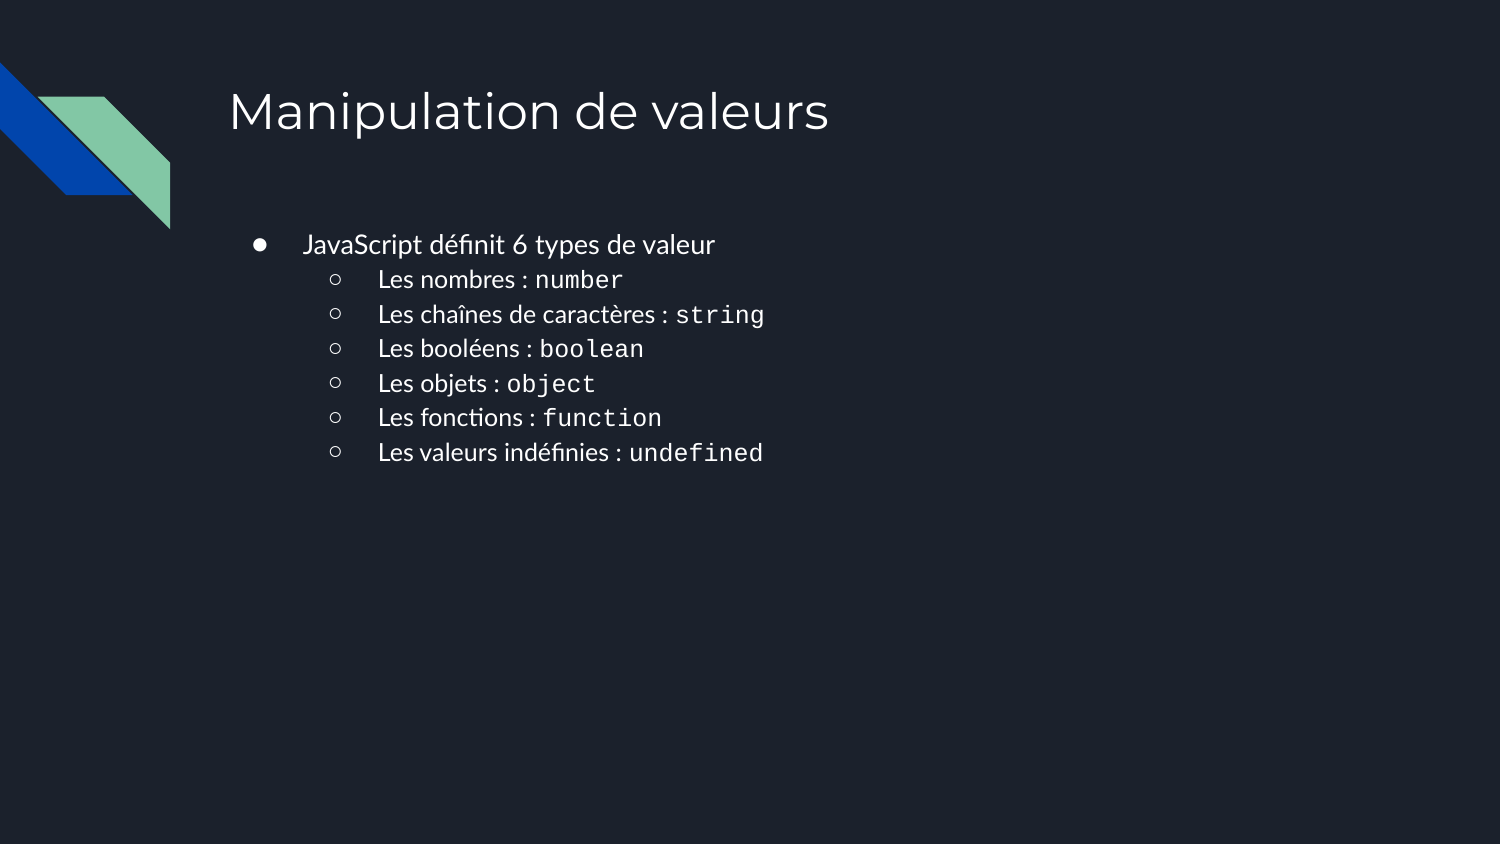

# Manipulation de valeurs
JavaScript définit 6 types de valeur
Les nombres : number
Les chaînes de caractères : string
Les booléens : boolean
Les objets : object
Les fonctions : function
Les valeurs indéfinies : undefined